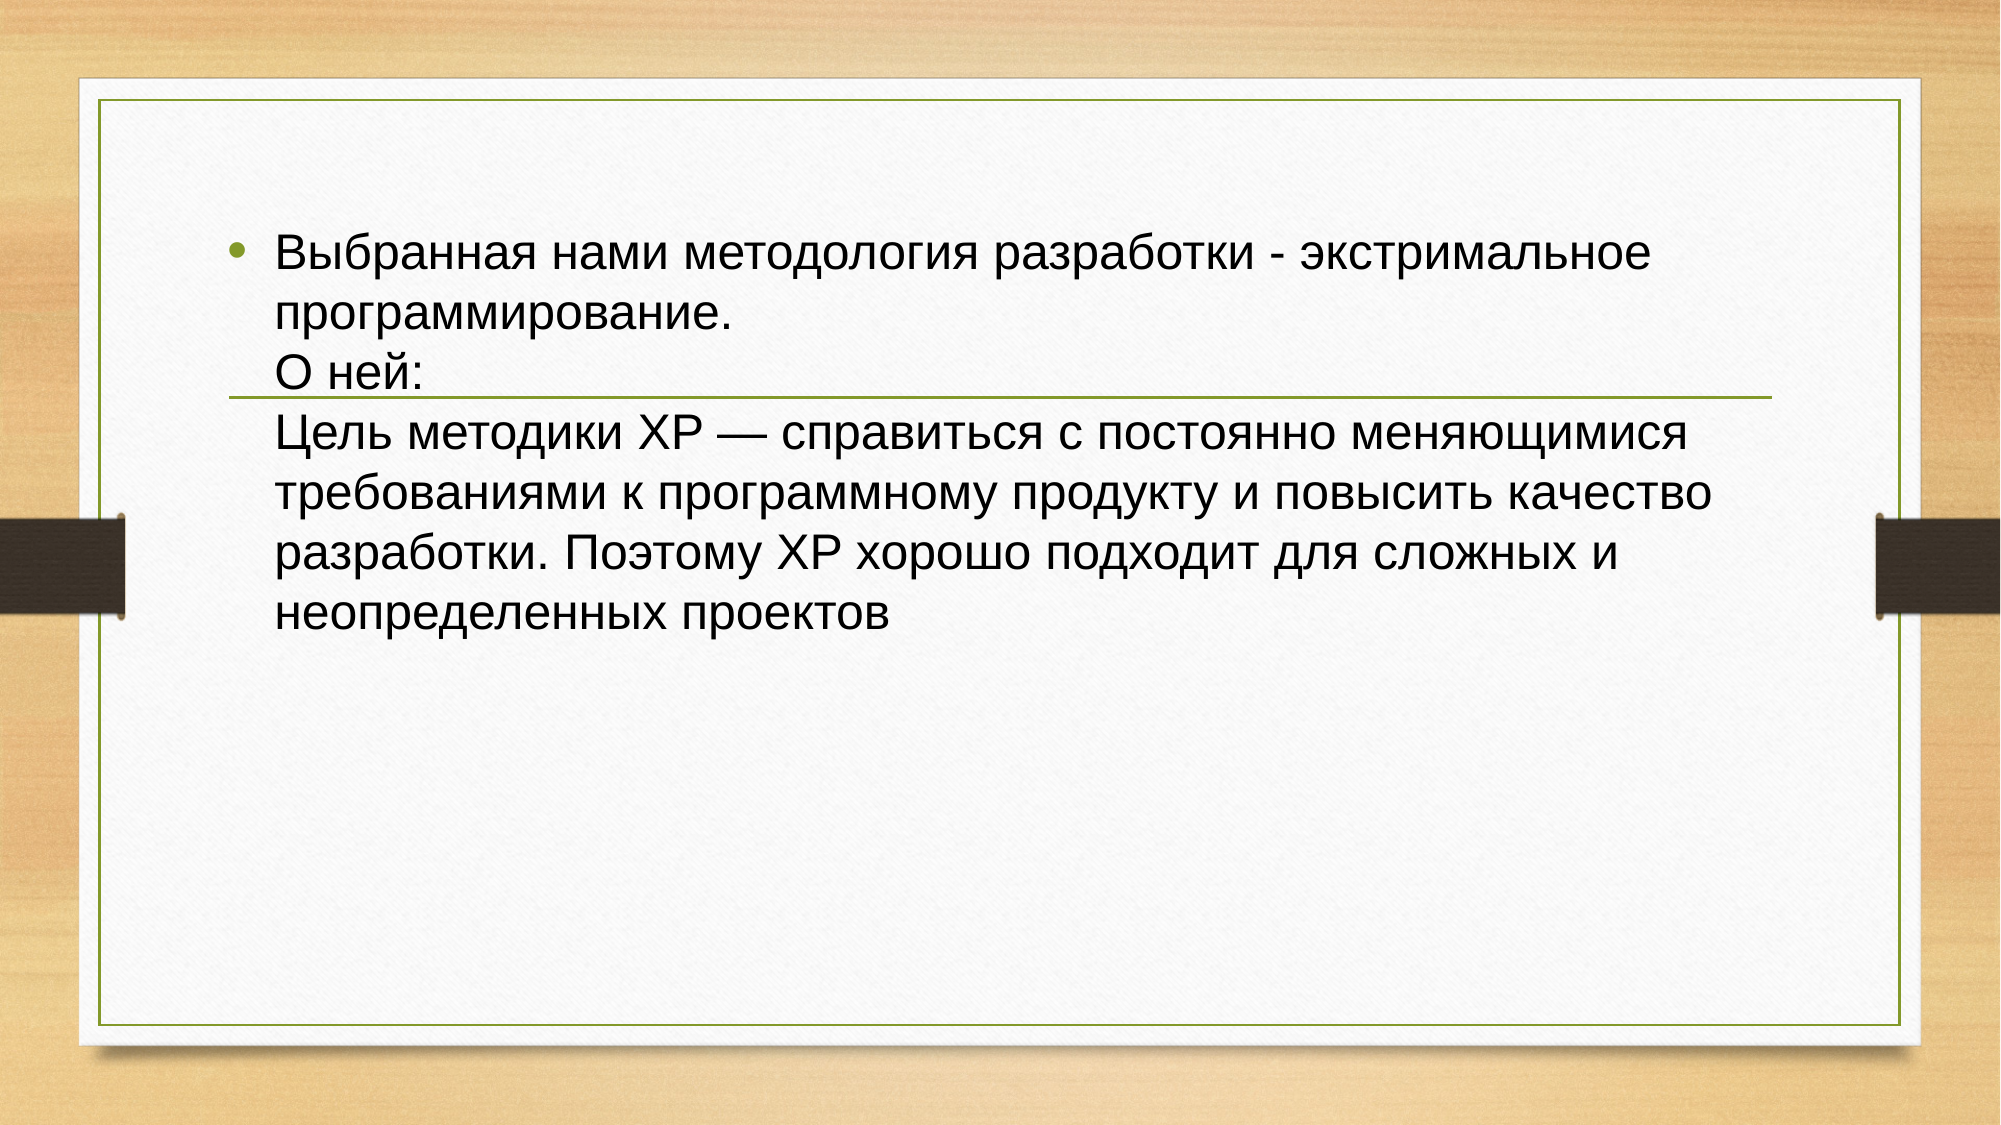

Выбранная нами методология разработки - экстримальное программирование.
О ней:
Цель методики XP — справиться с постоянно меняющимися требованиями к программному продукту и повысить качество разработки. Поэтому XP хорошо подходит для сложных и неопределенных проектов